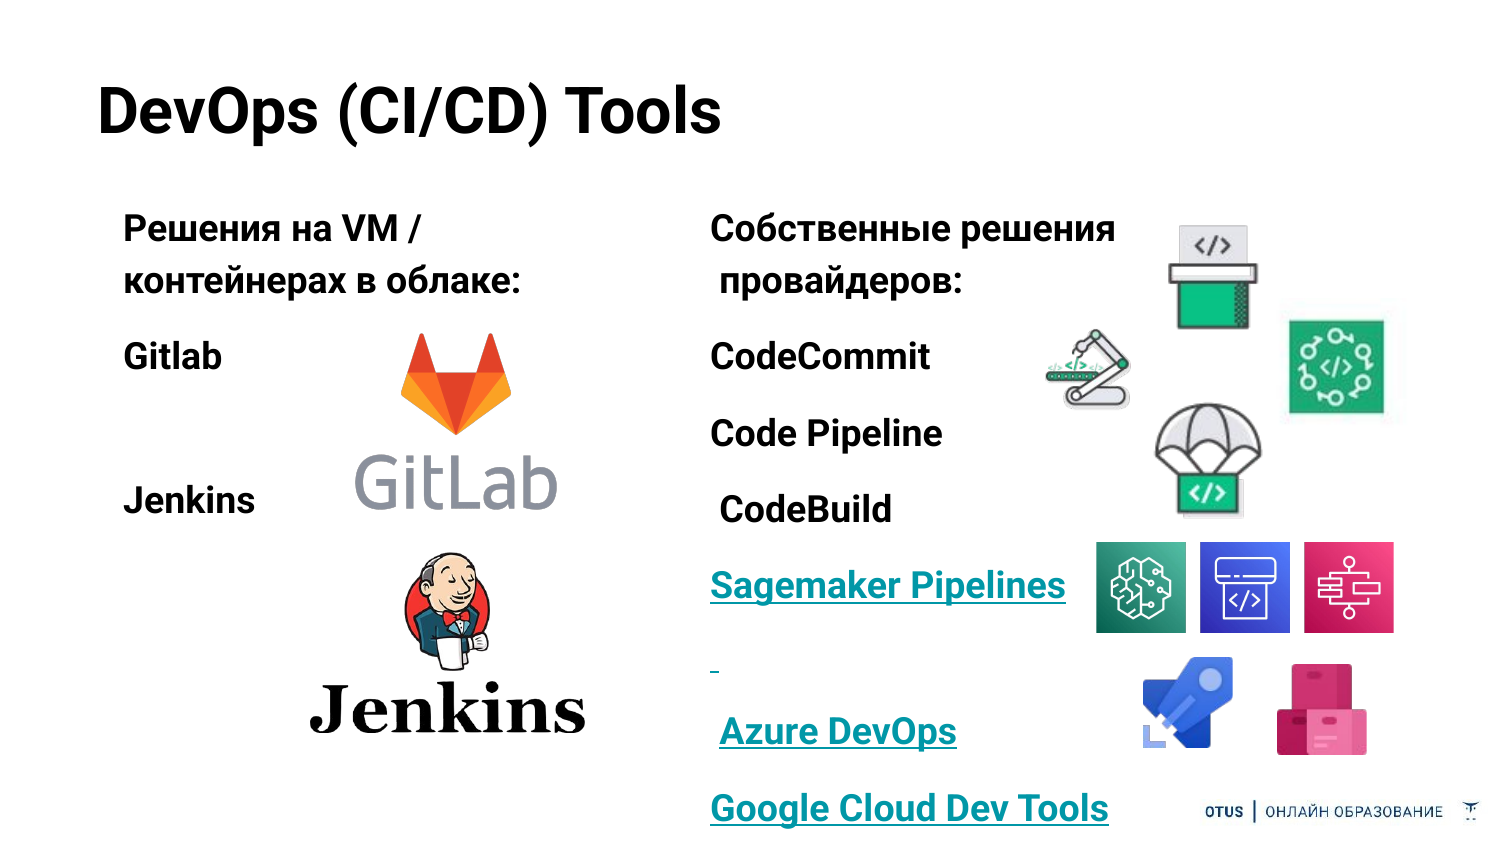

# DevOps (CI/CD) Tools
Решения на VM /  контейнерах в облаке:
Gitlab

Jenkins
Собственные решения  провайдеров:
CodeCommit  Code Pipeline  CodeBuild
Sagemaker Pipelines  Azure DevOps
Google Cloud Dev Tools